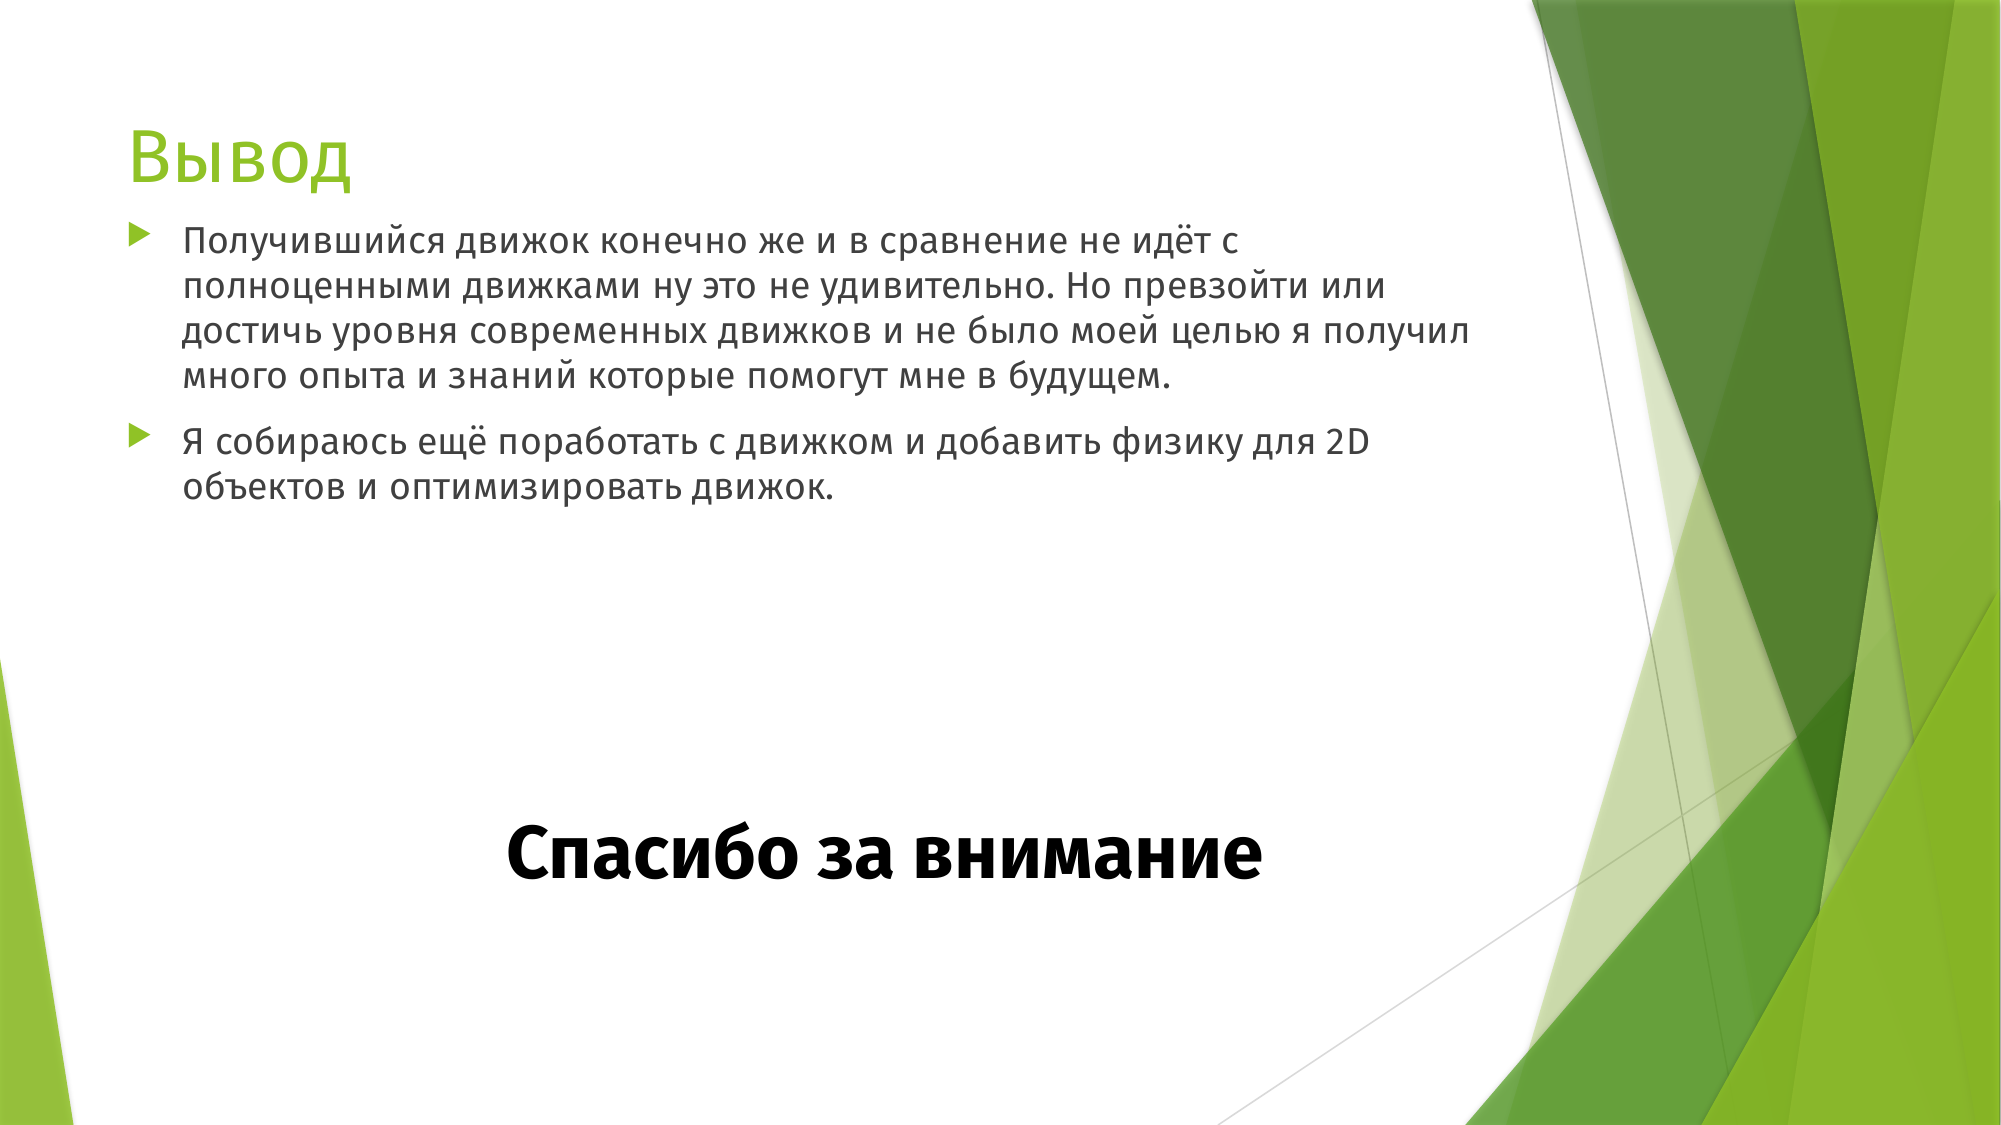

# Вывод
Получившийся движок конечно же и в сравнение не идёт с полноценными движками ну это не удивительно. Но превзойти или достичь уровня современных движков и не было моей целью я получил много опыта и знаний которые помогут мне в будущем.
Я собираюсь ещё поработать с движком и добавить физику для 2D объектов и оптимизировать движок.

Спасибо за внимание